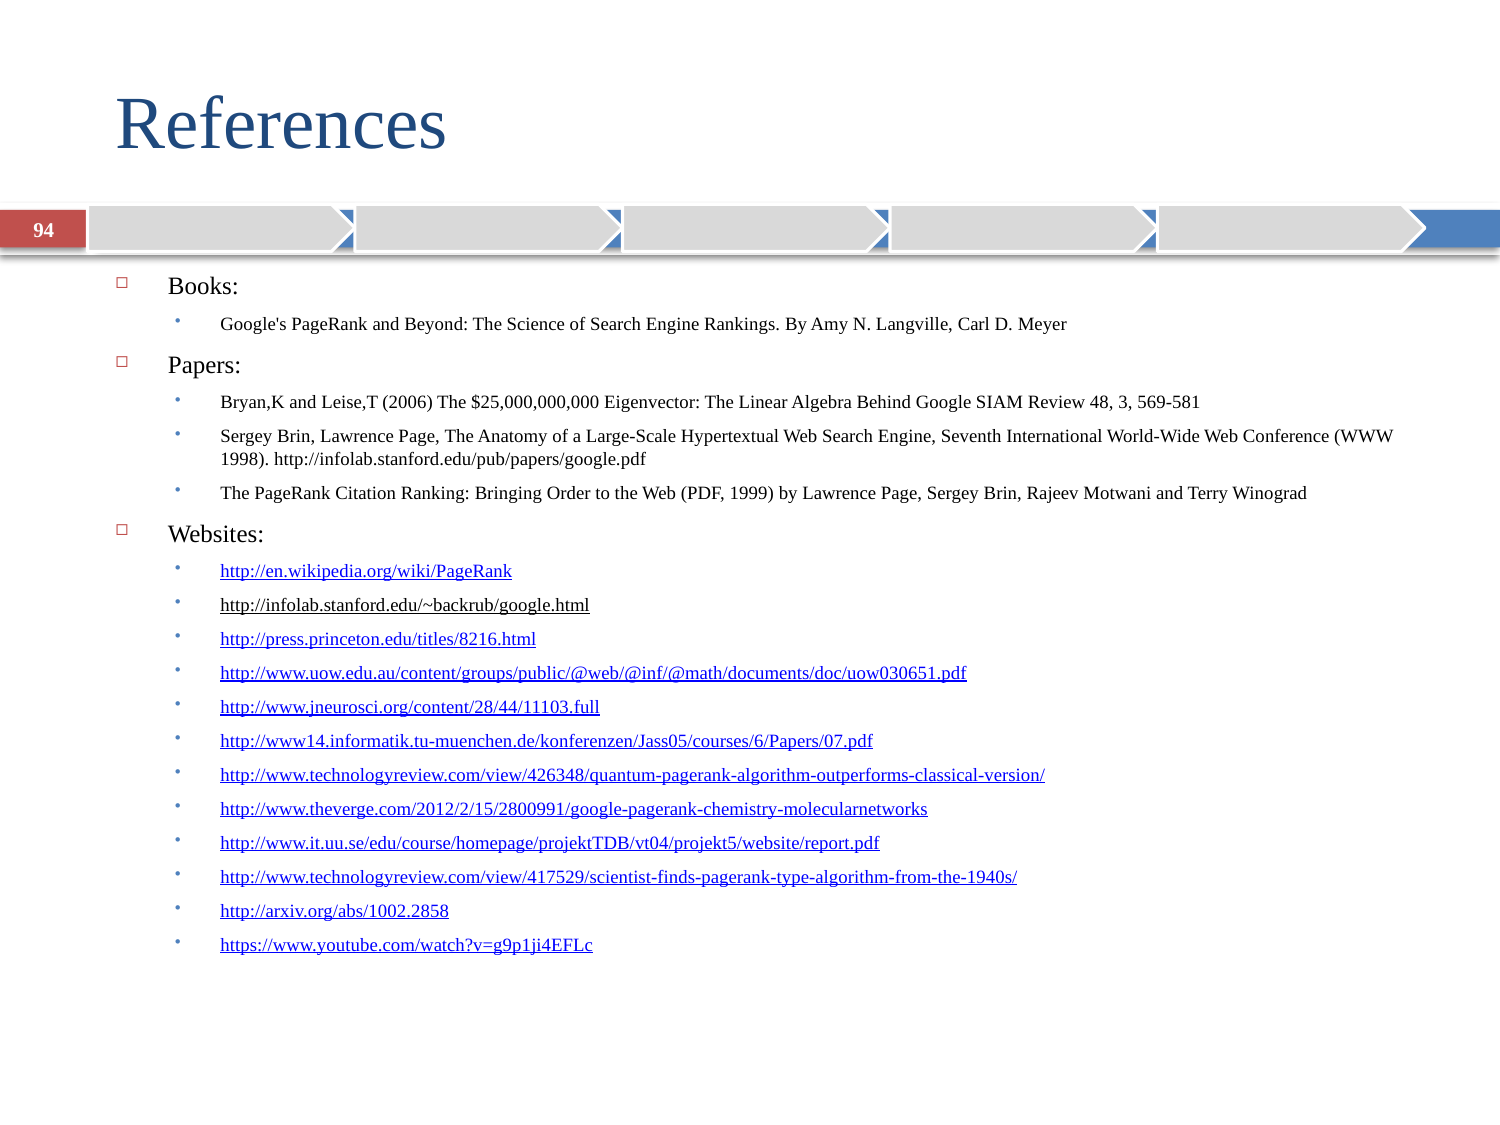

# References

94
Books:
Google's PageRank and Beyond: The Science of Search Engine Rankings. By Amy N. Langville, Carl D. Meyer
Papers:
Bryan,K and Leise,T (2006) The $25,000,000,000 Eigenvector: The Linear Algebra Behind Google SIAM Review 48, 3, 569-581
Sergey Brin, Lawrence Page, The Anatomy of a Large-Scale Hypertextual Web Search Engine, Seventh International World-Wide Web Conference (WWW 1998). http://infolab.stanford.edu/pub/papers/google.pdf
The PageRank Citation Ranking: Bringing Order to the Web (PDF, 1999) by Lawrence Page, Sergey Brin, Rajeev Motwani and Terry Winograd
Websites:
http://en.wikipedia.org/wiki/PageRank
http://infolab.stanford.edu/~backrub/google.html
http://press.princeton.edu/titles/8216.html
http://www.uow.edu.au/content/groups/public/@web/@inf/@math/documents/doc/uow030651.pdf
http://www.jneurosci.org/content/28/44/11103.full
http://www14.informatik.tu-muenchen.de/konferenzen/Jass05/courses/6/Papers/07.pdf
http://www.technologyreview.com/view/426348/quantum-pagerank-algorithm-outperforms-classical-version/
http://www.theverge.com/2012/2/15/2800991/google-pagerank-chemistry-molecularnetworks
http://www.it.uu.se/edu/course/homepage/projektTDB/vt04/projekt5/website/report.pdf
http://www.technologyreview.com/view/417529/scientist-finds-pagerank-type-algorithm-from-the-1940s/
http://arxiv.org/abs/1002.2858
https://www.youtube.com/watch?v=g9p1ji4EFLc